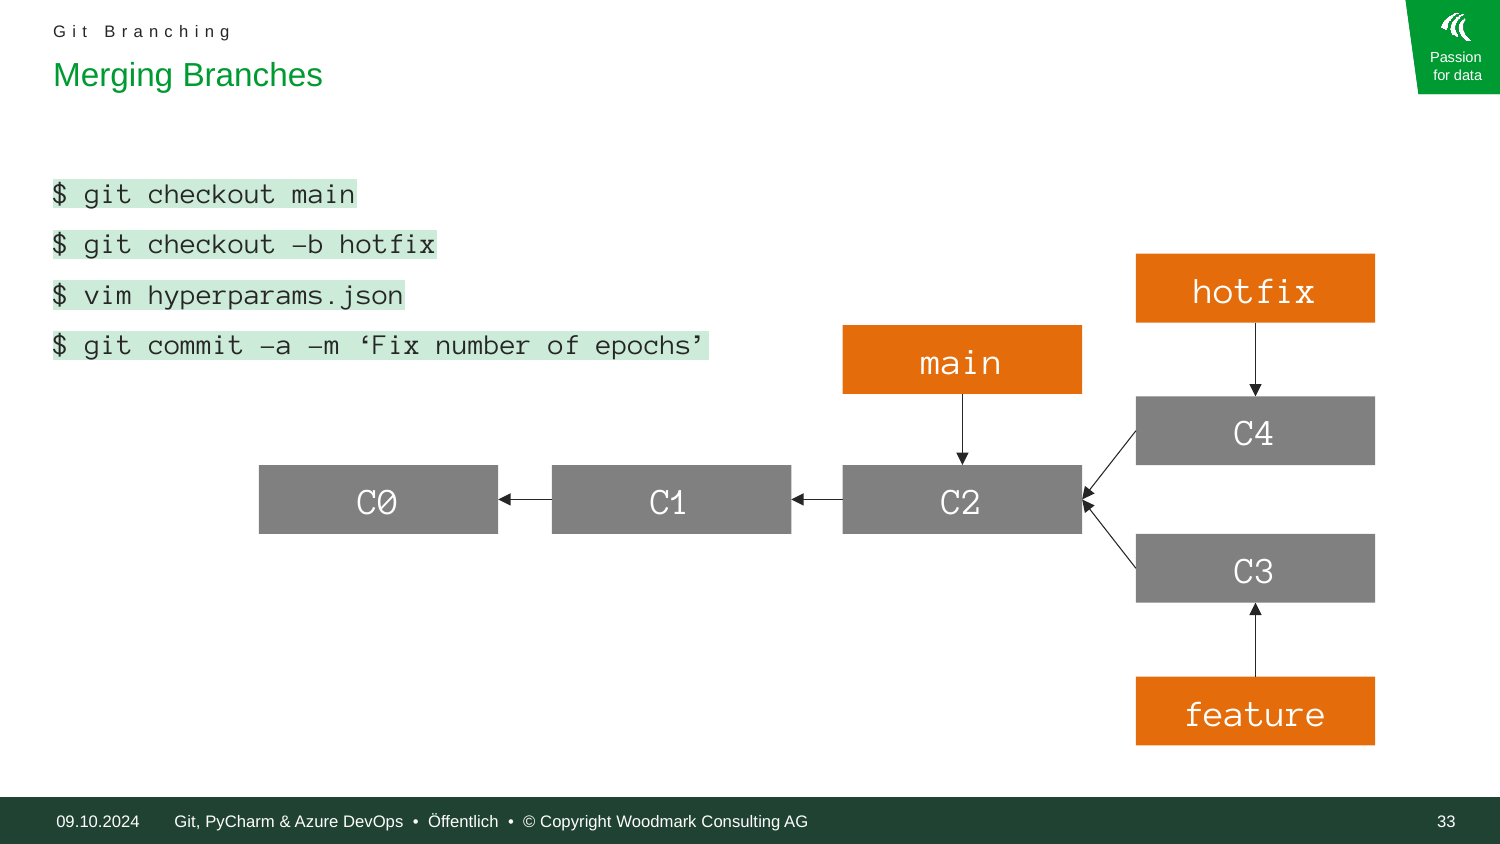

Git Branching
# Merging Branches
$ git checkout main
$ git checkout –b hotfix
$ vim hyperparams.json
$ git commit –a –m ‘Fix number of epochs’
hotfix
main
C4
C1
C0
C2
C3
feature

09.10.2024
Git, PyCharm & Azure DevOps  •  Öffentlich  •  © Copyright Woodmark Consulting AG
33